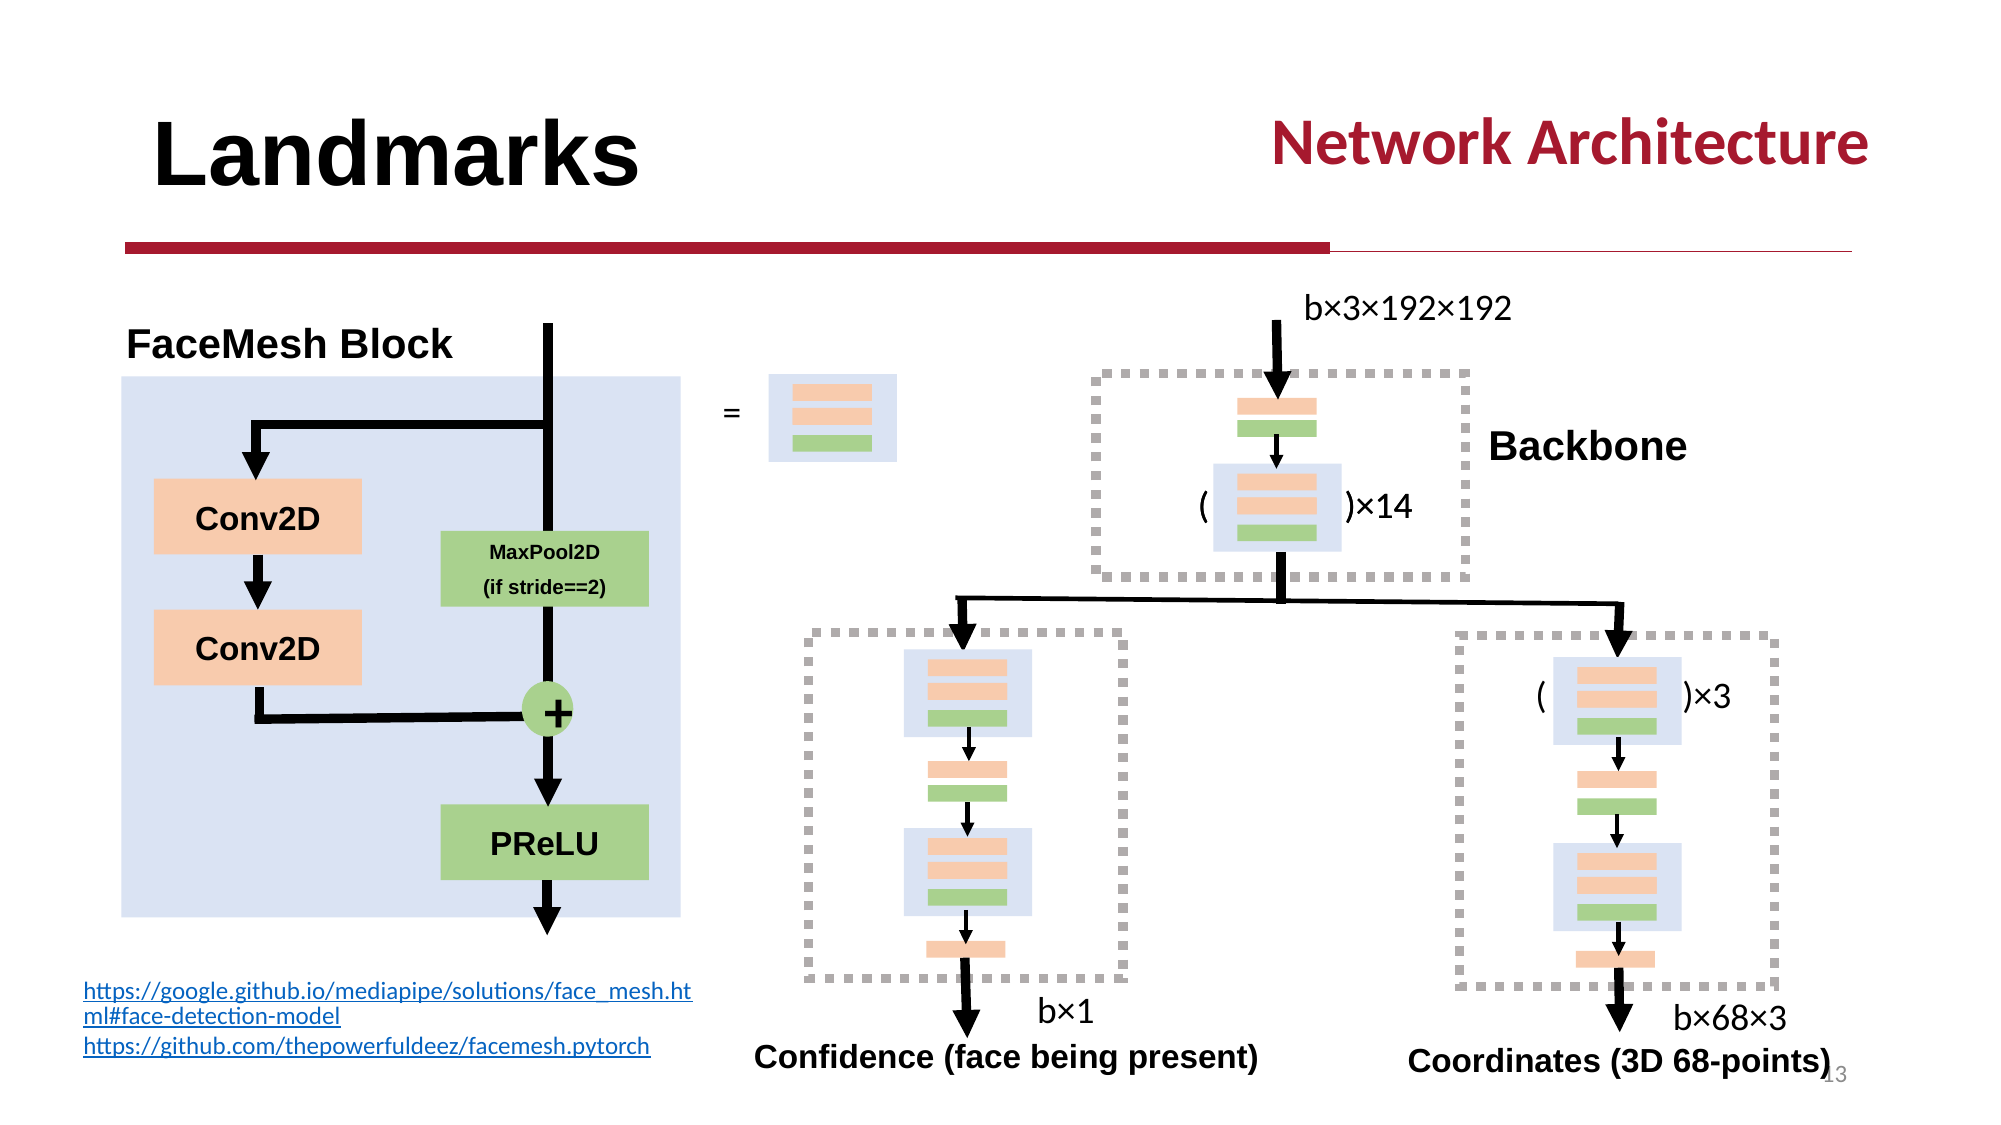

Landmarks
Network Architecture
b×3×192×192
FaceMesh Block

=

Backbone

(                )×14
(                )×14
Conv2D
MaxPool2D
(if stride==2)
Conv2D

(                )×3
+

PReLU

https://google.github.io/mediapipe/solutions/face_mesh.html#face-detection-model
https://github.com/thepowerfuldeez/facemesh.pytorch
b×1
b×68×3
Confidence (face being present)
Coordinates (3D 68-points)
13